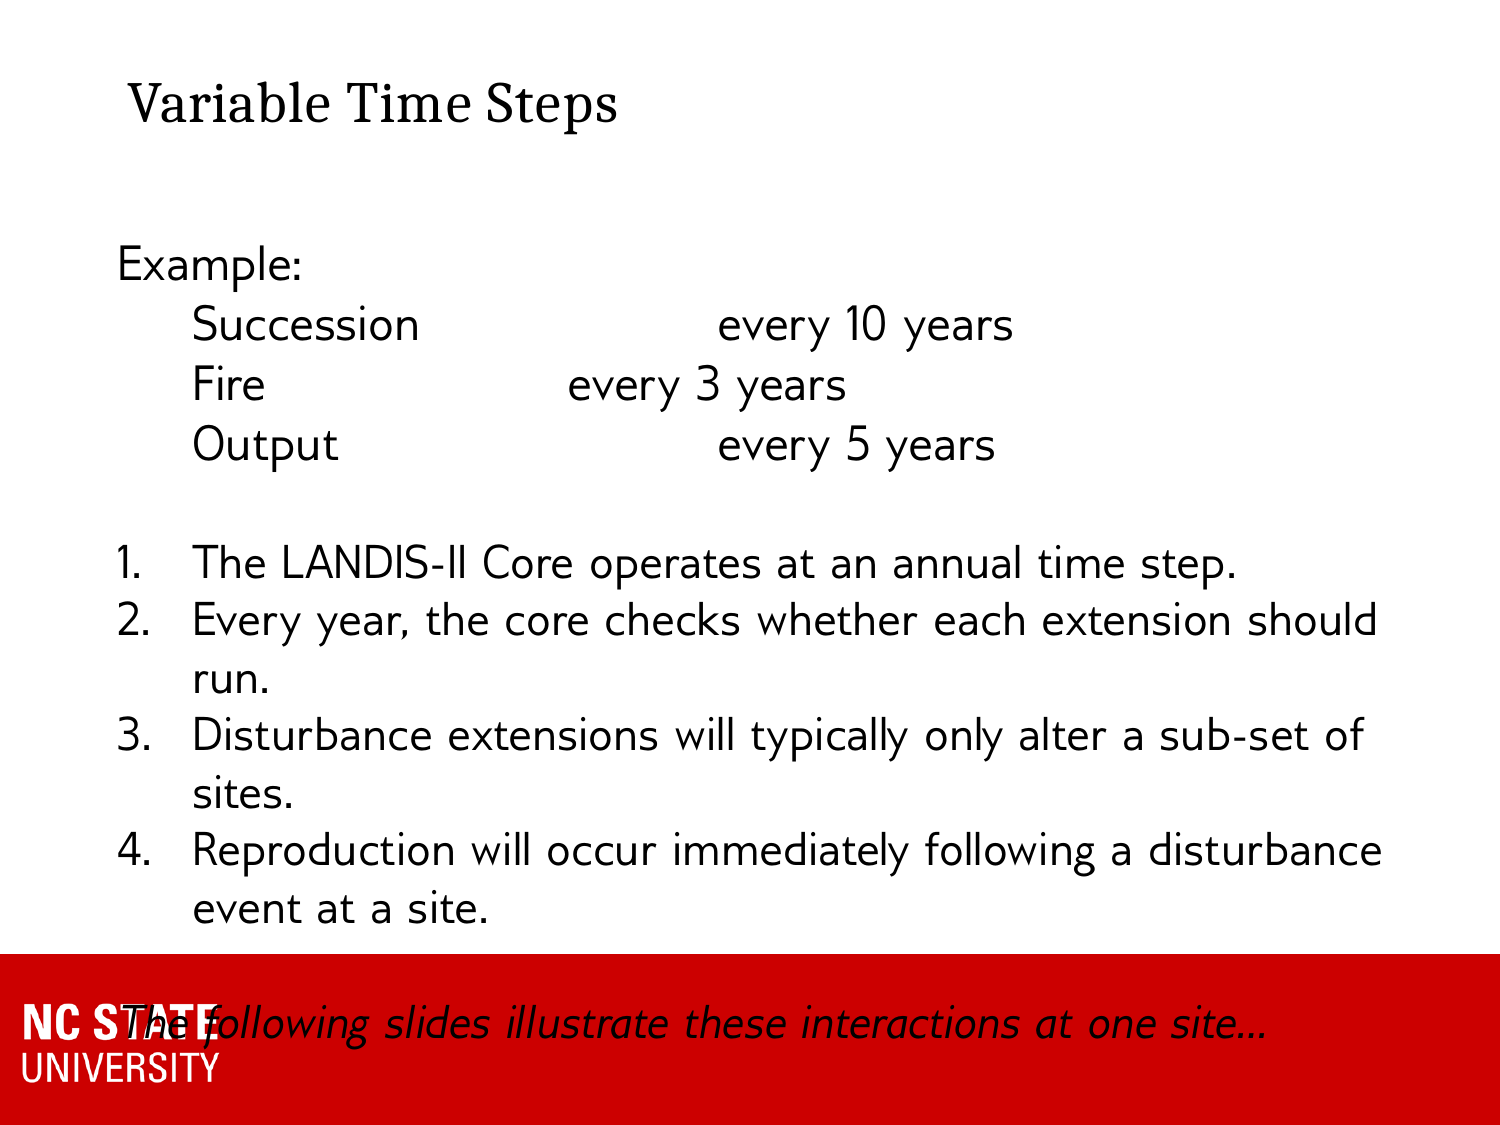

# Variable Time Steps
Example:
Succession		every 10 years
Fire			every 3 years
Output			every 5 years

The LANDIS-II Core operates at an annual time step.
Every year, the core checks whether each extension should run.
Disturbance extensions will typically only alter a sub-set of sites.
Reproduction will occur immediately following a disturbance event at a site.

The following slides illustrate these interactions at one site…